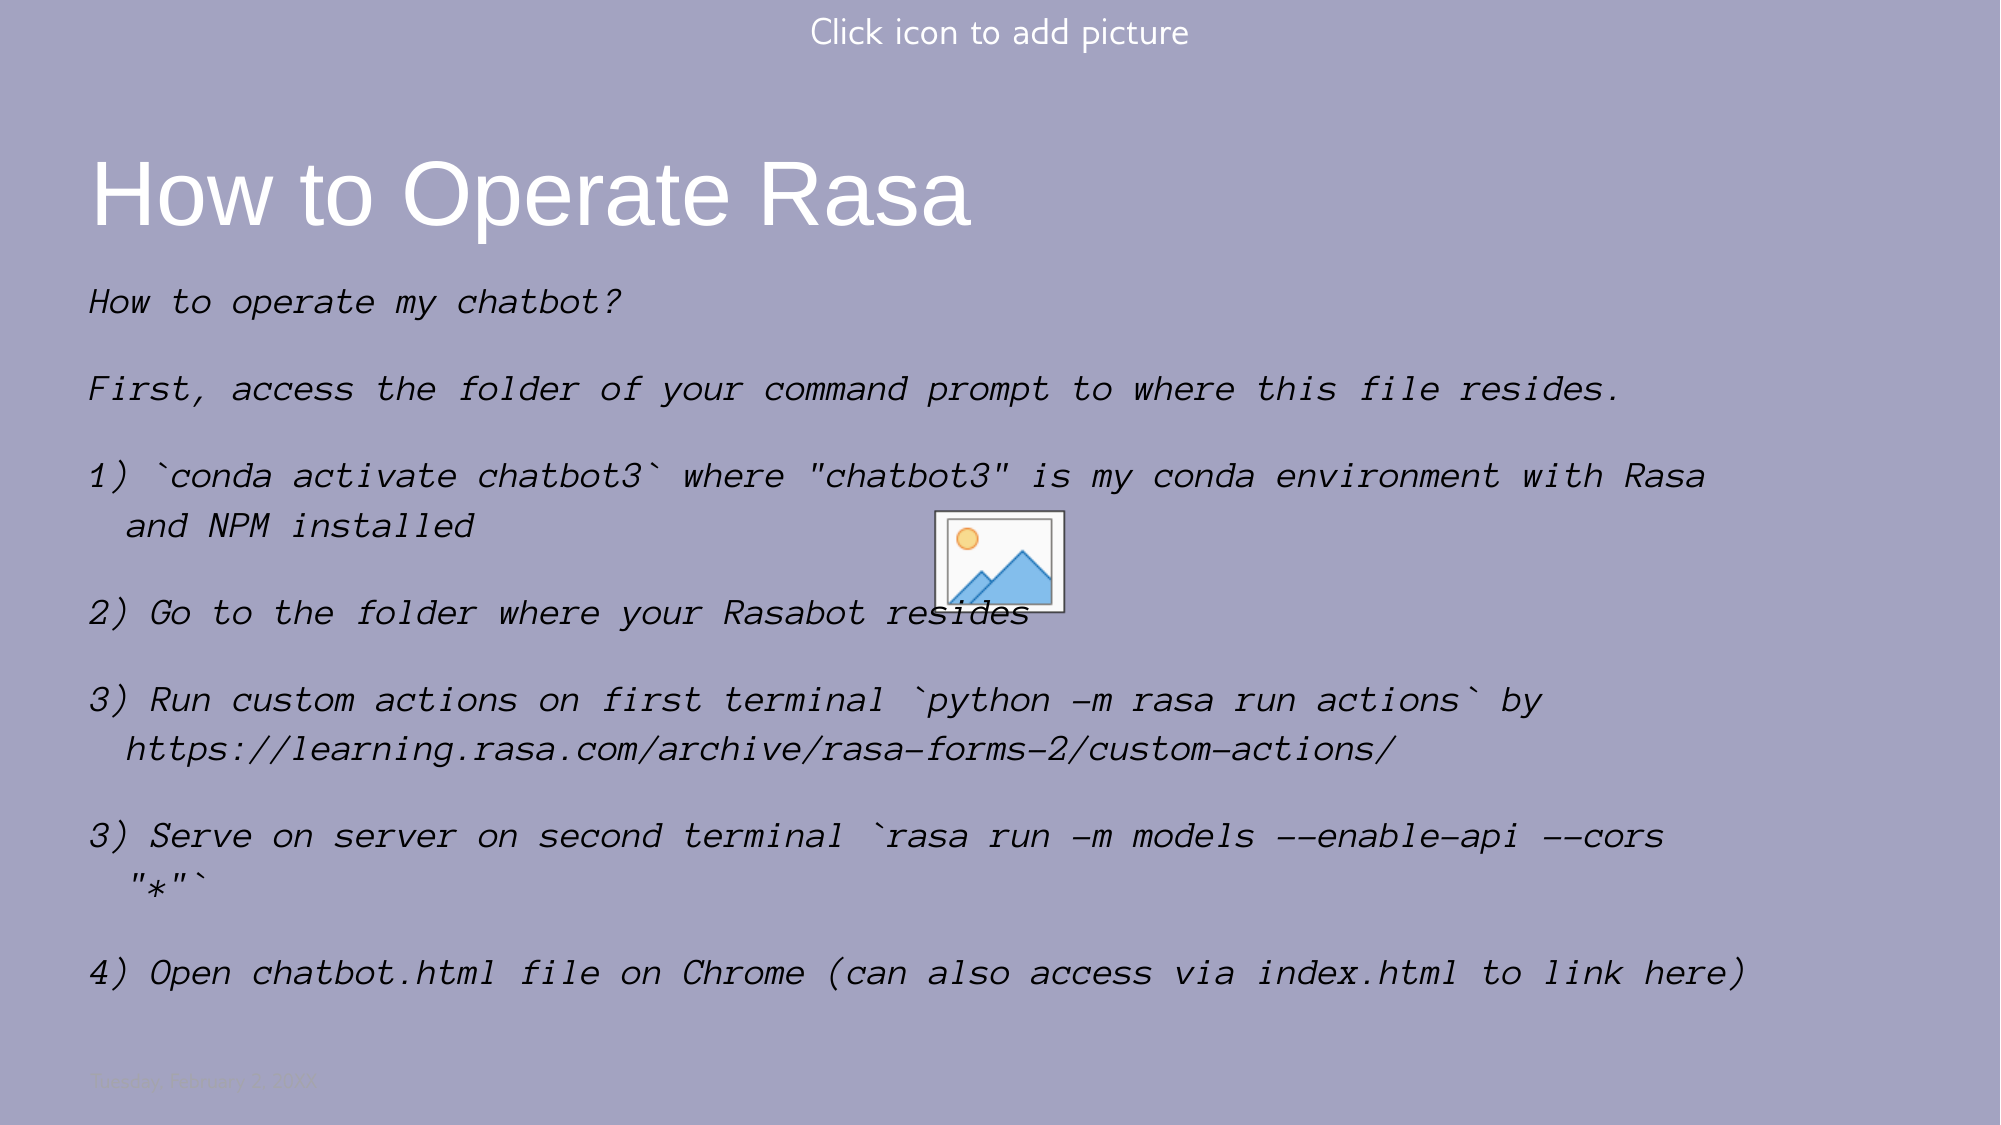

# How to Operate Rasa
How to operate my chatbot?
First, access the folder of your command prompt to where this file resides.
1) `conda activate chatbot3` where "chatbot3" is my conda environment with Rasa and NPM installed
2) Go to the folder where your Rasabot resides
3) Run custom actions on first terminal `python -m rasa run actions` by https://learning.rasa.com/archive/rasa-forms-2/custom-actions/
3) Serve on server on second terminal `rasa run -m models --enable-api --cors "*"`
4) Open chatbot.html file on Chrome (can also access via index.html to link here)

Tuesday, February 2, 20XX
Sample Footer Text
6